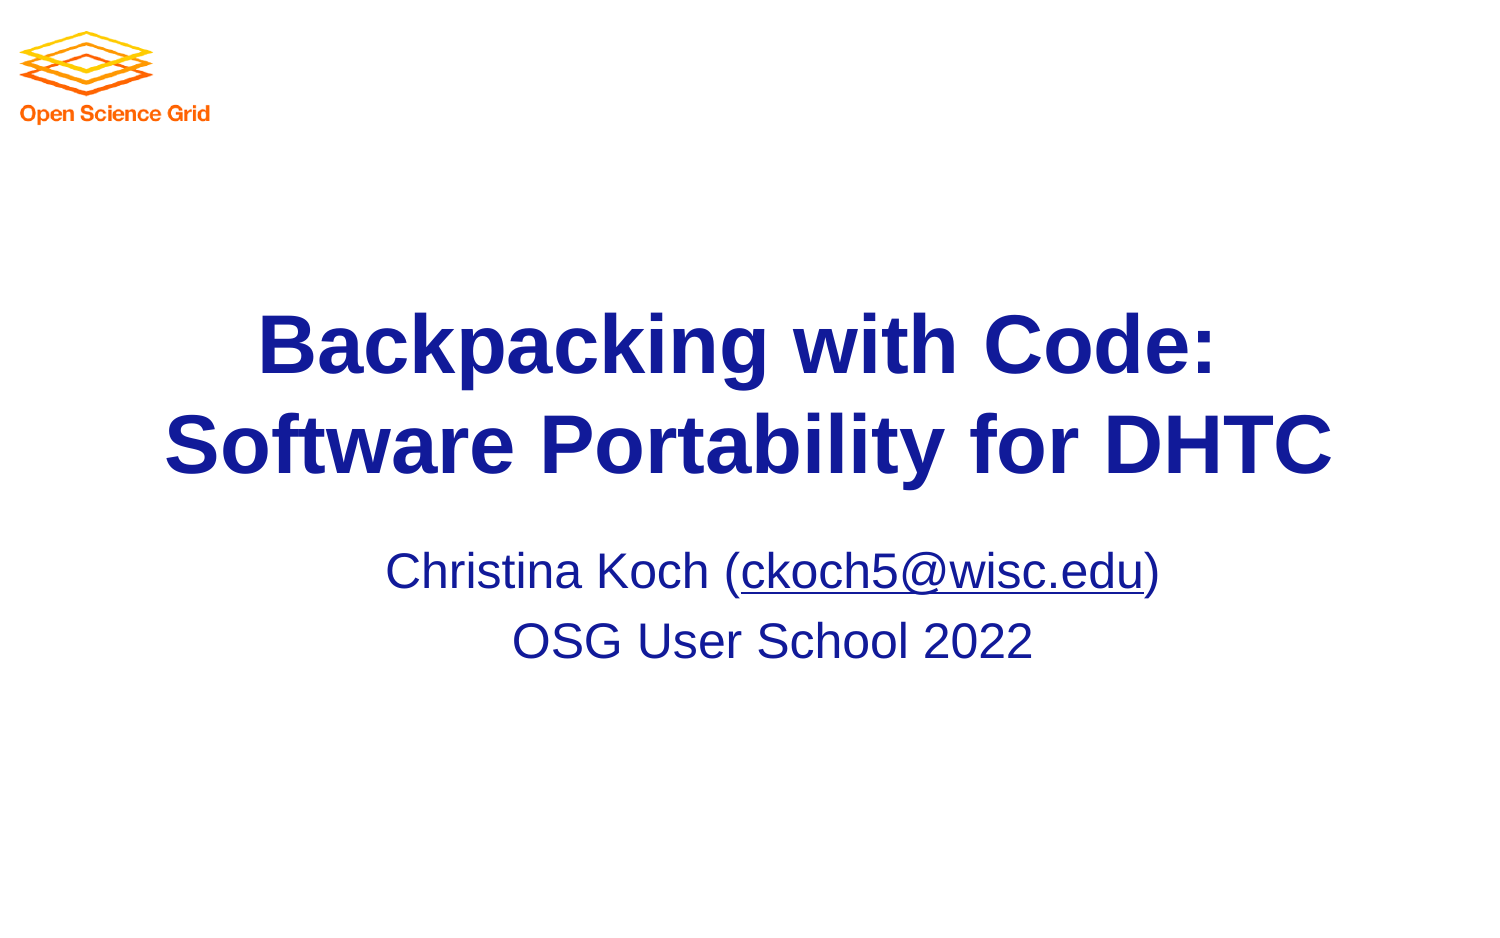

# Backpacking with Code: Software Portability for DHTC
Christina Koch (ckoch5@wisc.edu)
OSG User School 2022